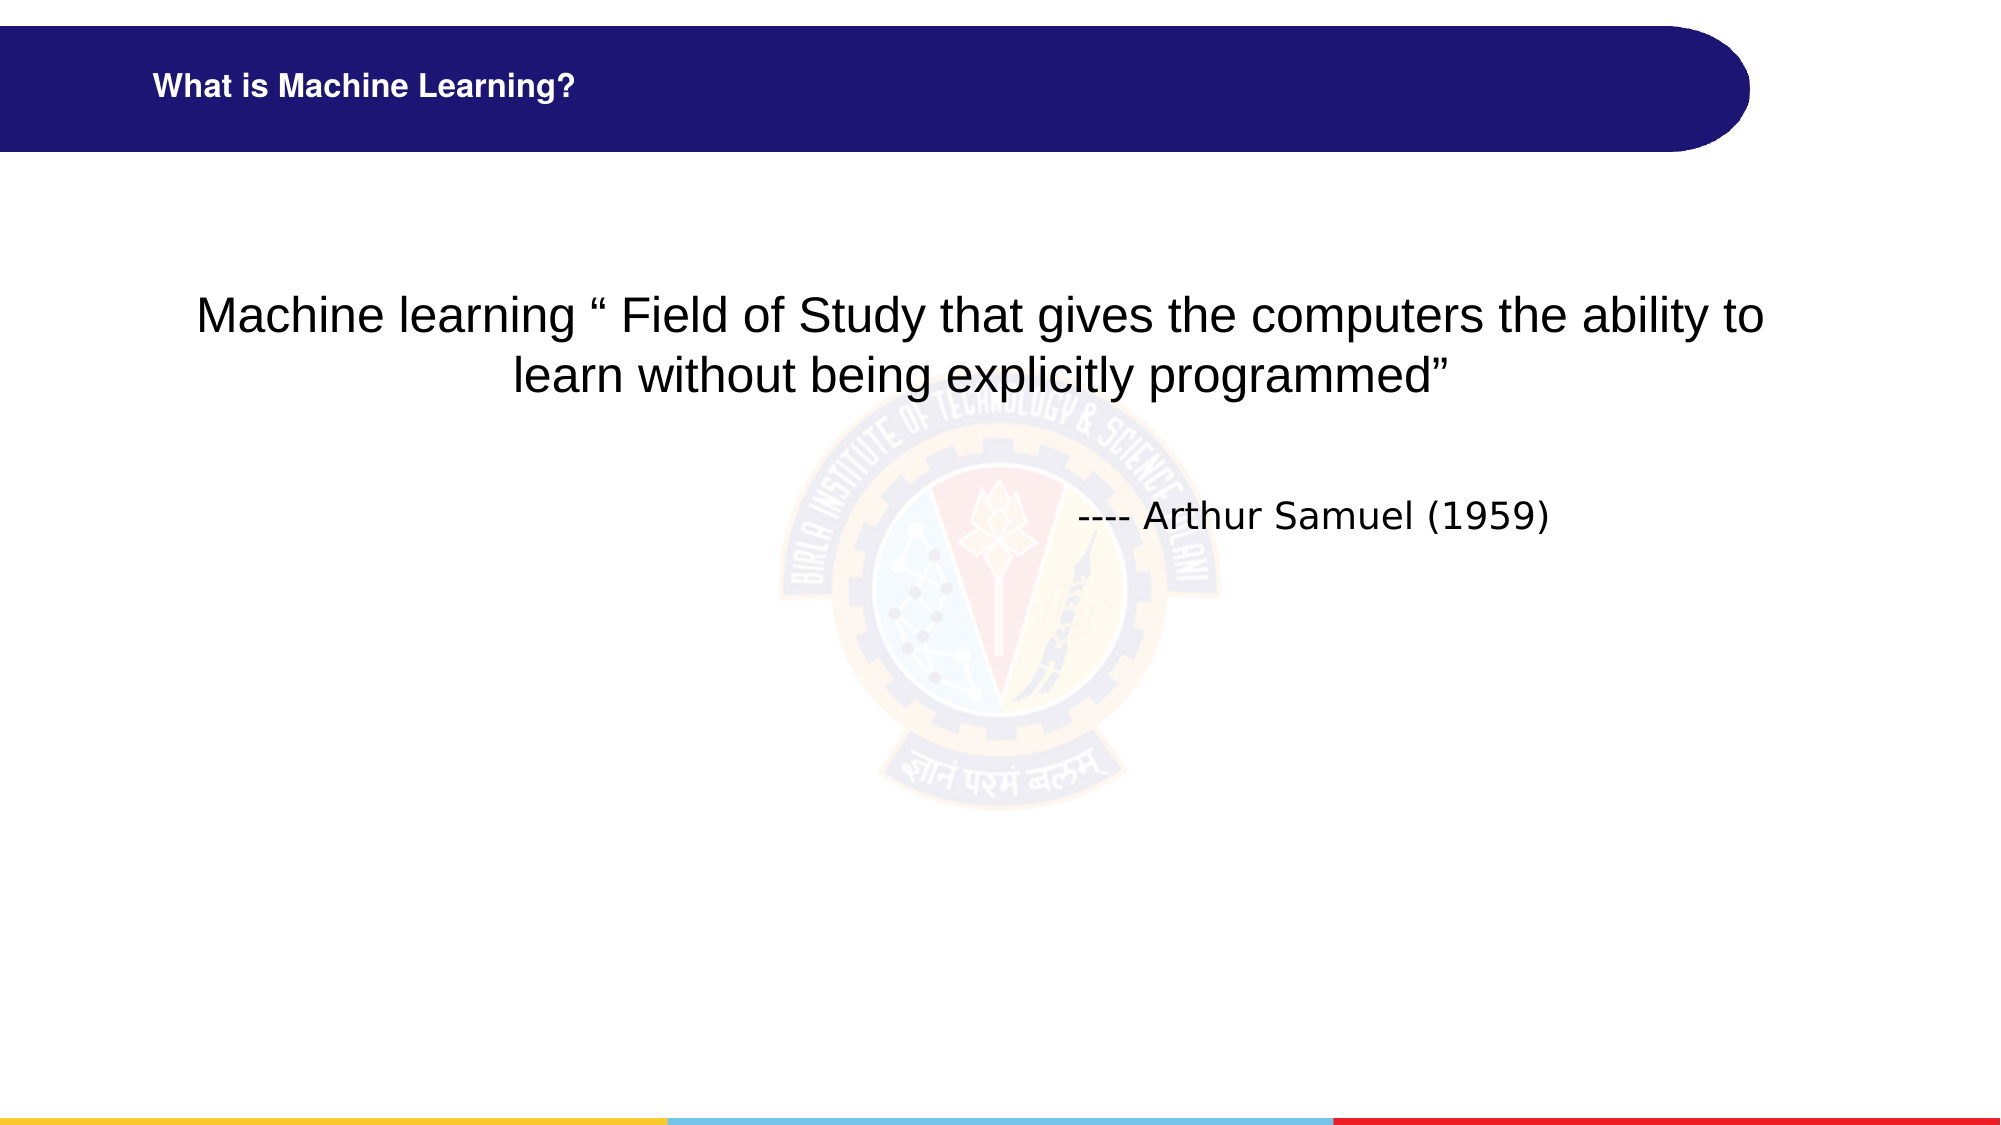

# What is Machine Learning?
Machine learning “ Field of Study that gives the computers the ability to learn without being explicitly programmed”

						---- Arthur Samuel (1959)